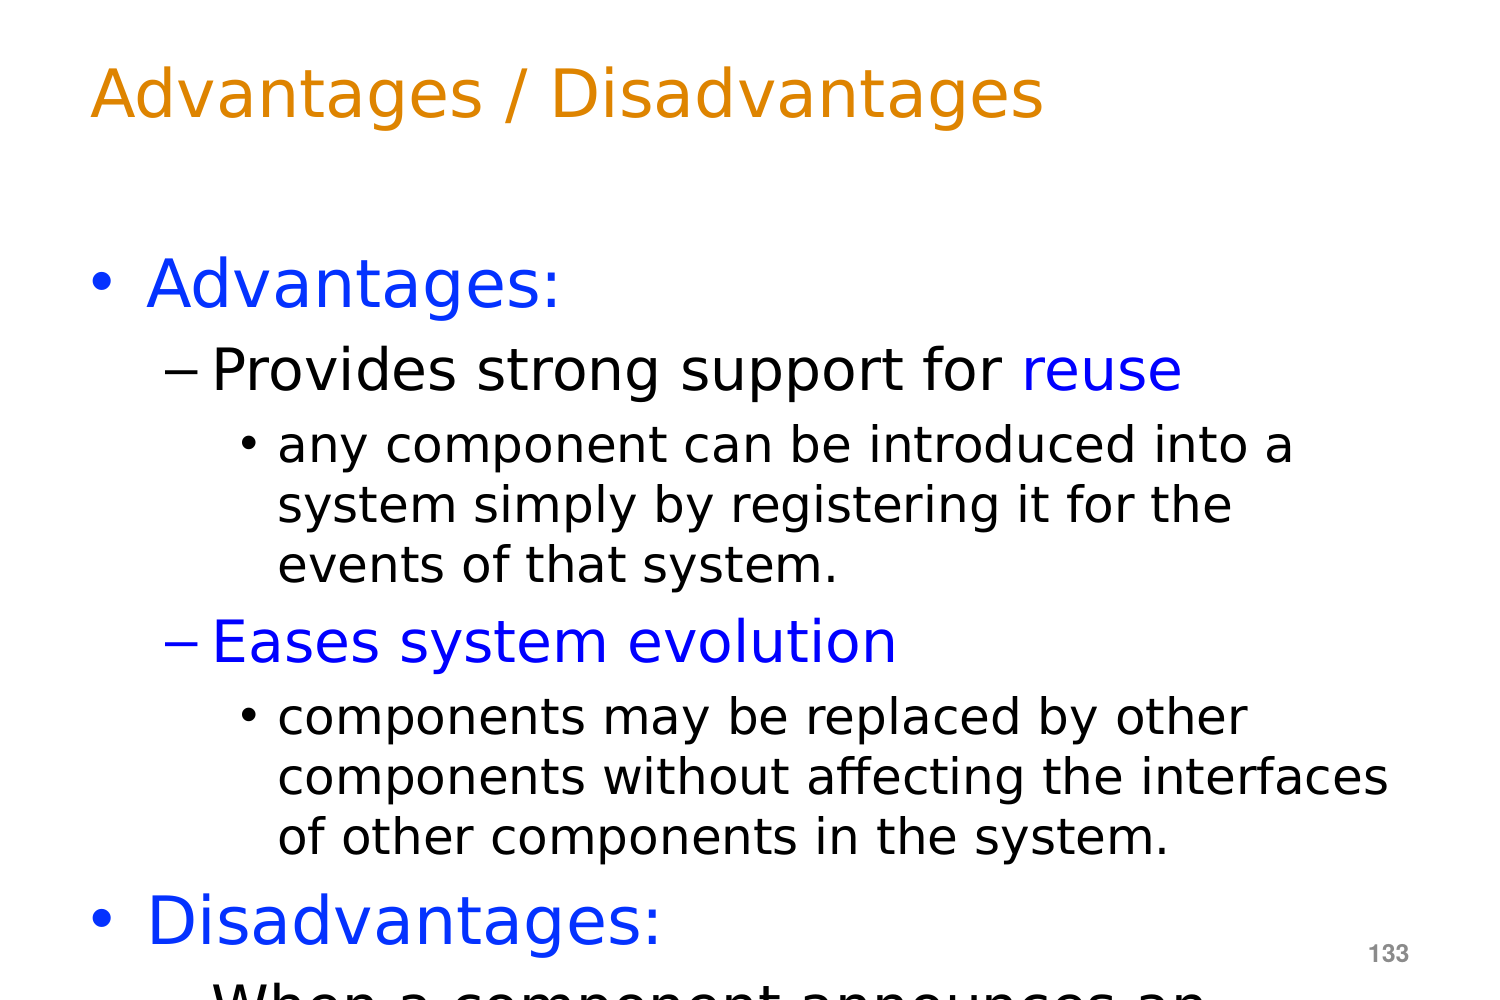

# Advantages / Disadvantages
Advantages:
Provides strong support for reuse
any component can be introduced into a system simply by registering it for the events of that system.
Eases system evolution
components may be replaced by other components without affecting the interfaces of other components in the system.
Disadvantages:
When a component announces an event:
It has no idea what other components will respond to it
It cannot rely on the order in which the responses are invoked
It cannot know when responses are finished

133